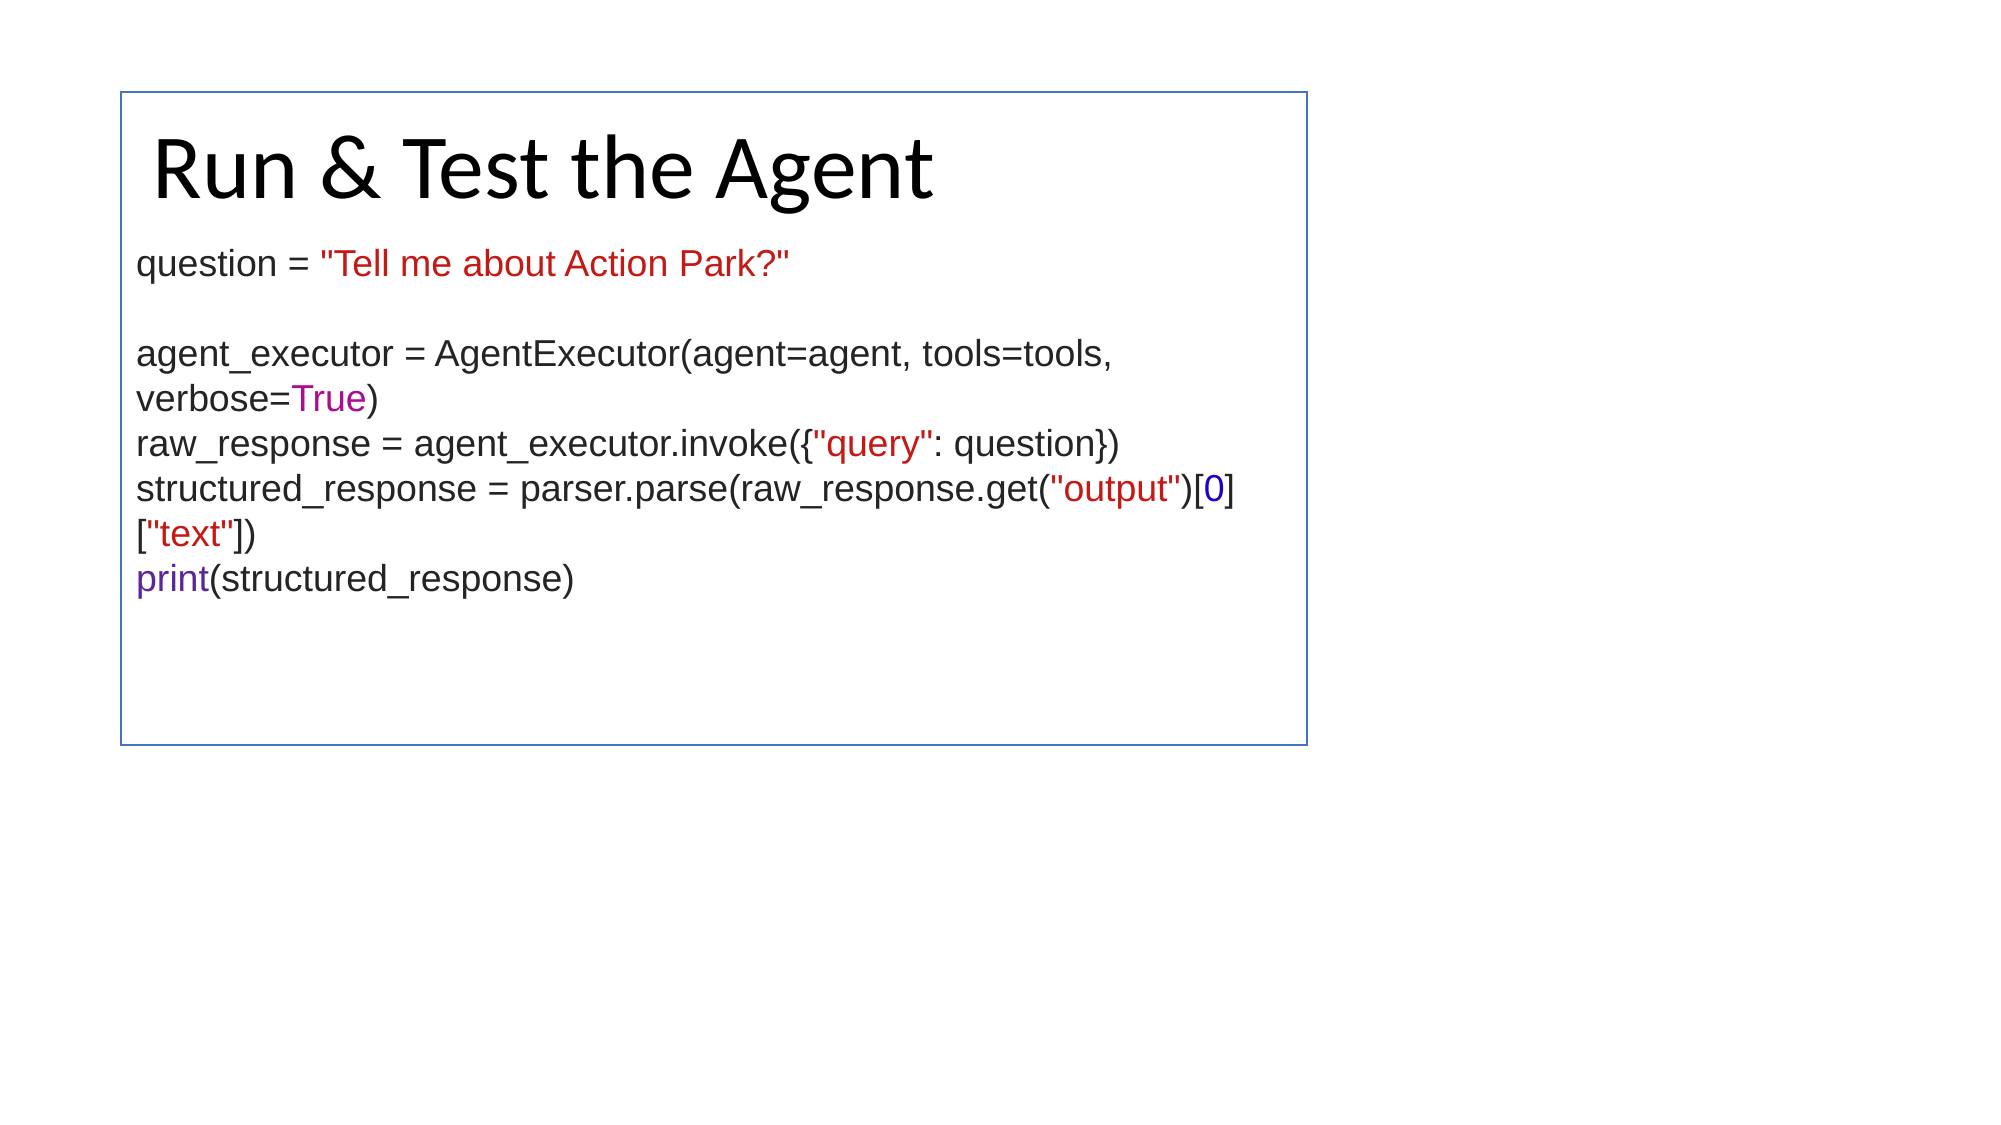

# Run & Test the Agent
question = "Tell me about Action Park?"
agent_executor = AgentExecutor(agent=agent, tools=tools, verbose=True)
raw_response = agent_executor.invoke({"query": question})
structured_response = parser.parse(raw_response.get("output")[0]["text"])
print(structured_response)